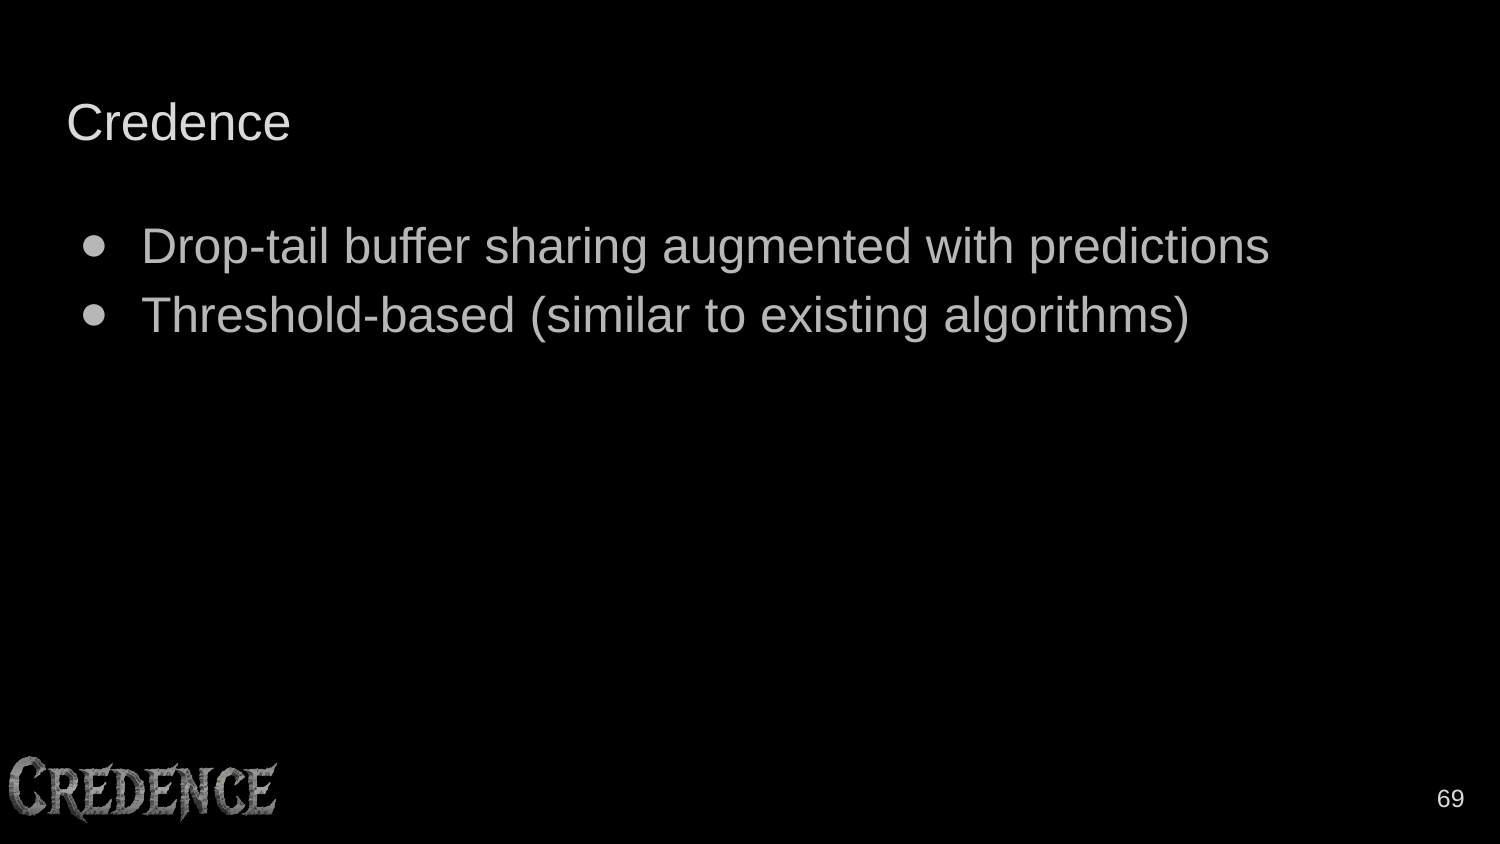

# Credence
Drop-tail buffer sharing augmented with predictions
Threshold-based (similar to existing algorithms)
69